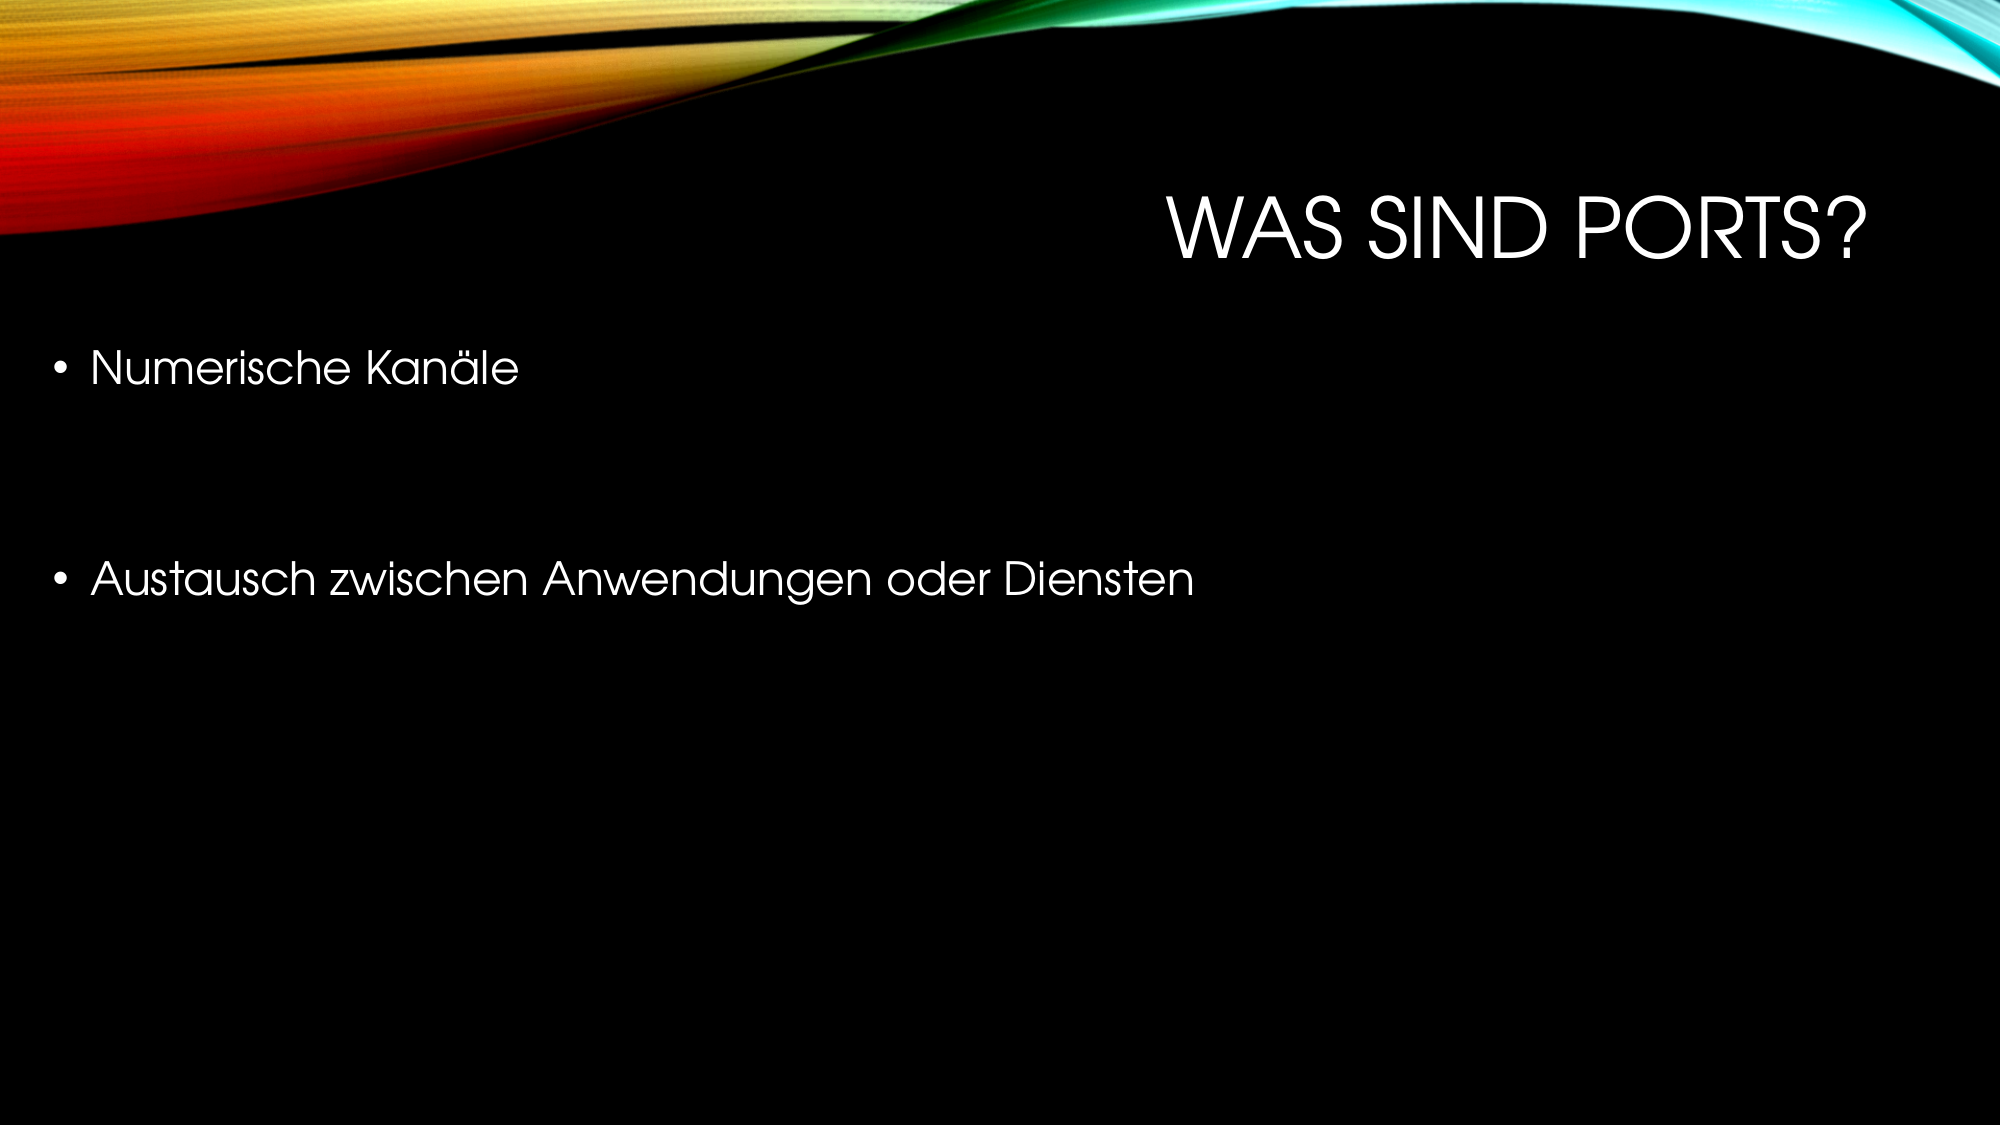

# Was sind Ports?
Numerische Kanäle

Austausch zwischen Anwendungen oder Diensten